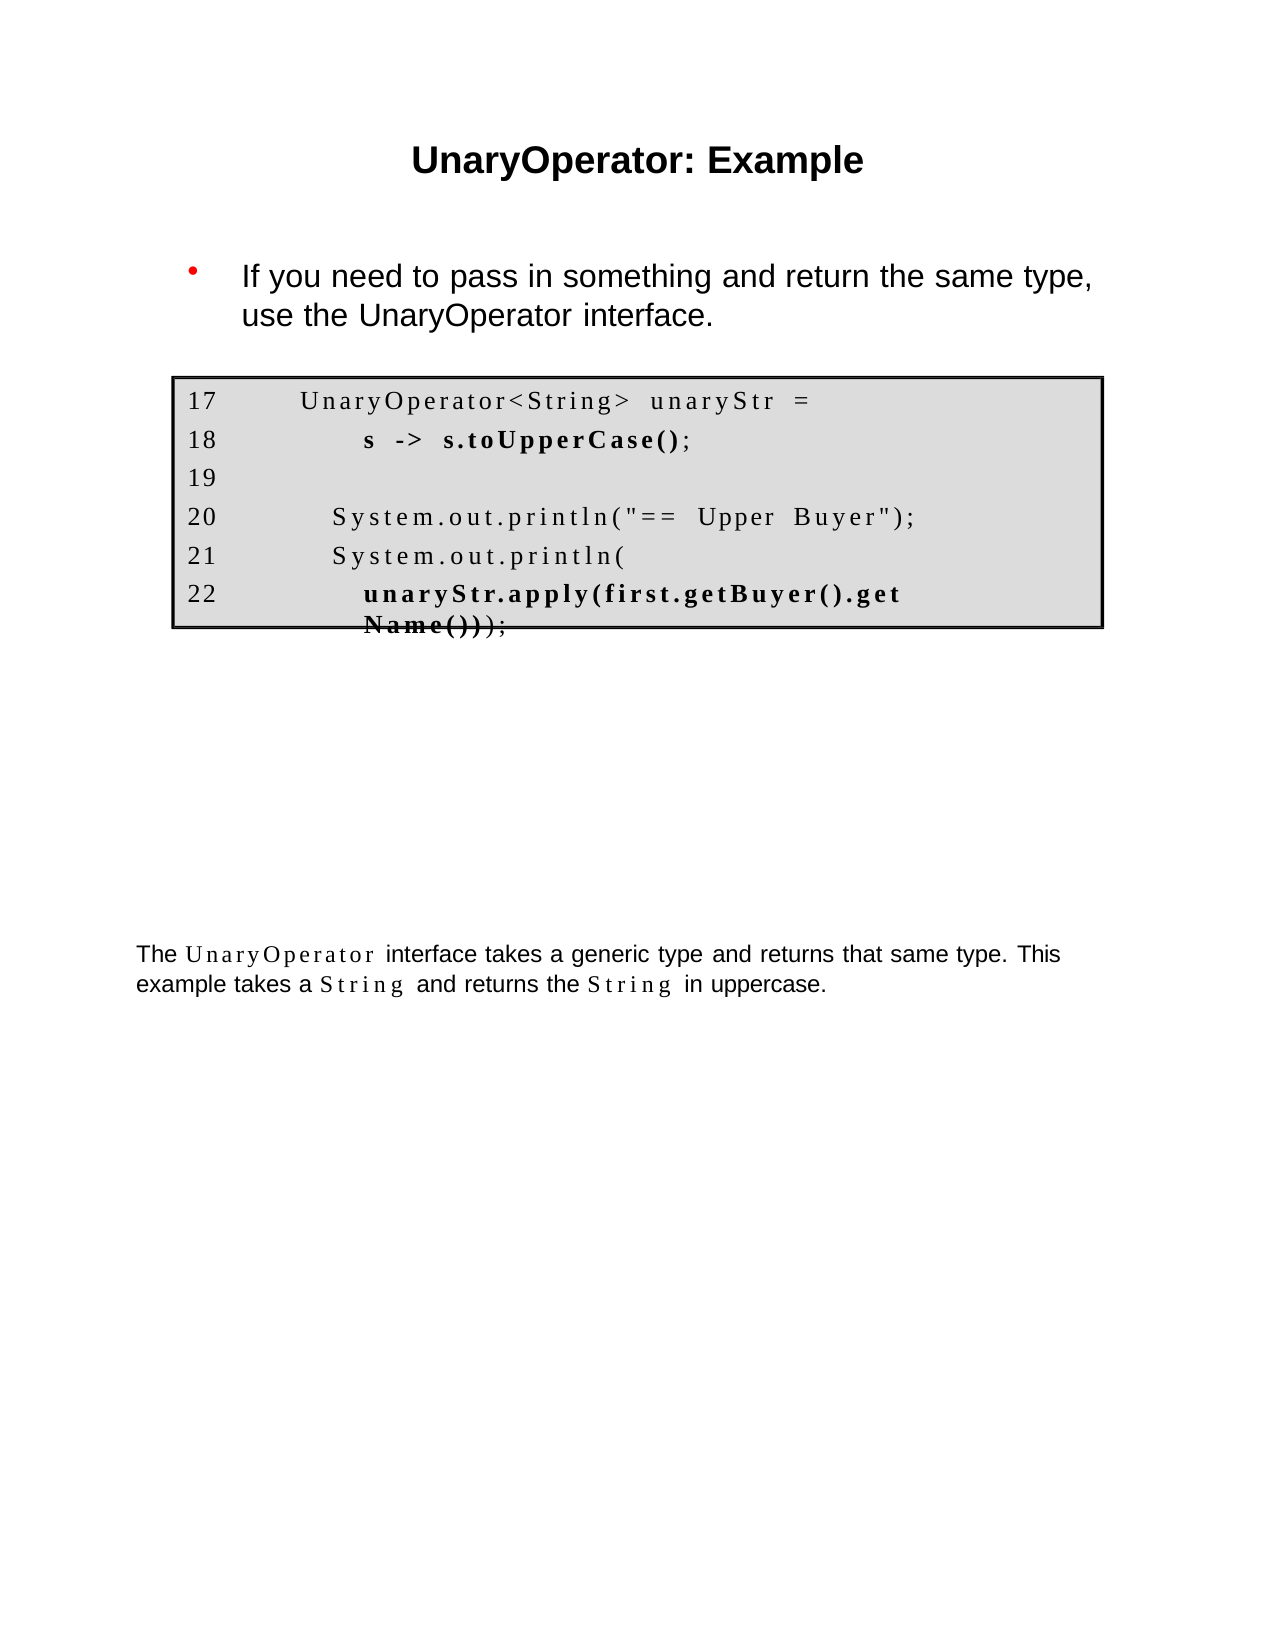

UnaryOperator: Example

If you need to pass in something and return the same type, use the UnaryOperator interface.
17
18
19
20
21
22
UnaryOperator<String> unaryStr =
s -> s.toUpperCase();

System.out.println("== Upper Buyer"); System.out.println(
unaryStr.apply(first.getBuyer().getName()));

The UnaryOperator interface takes a generic type and returns that same type. This example takes a String and returns the String in uppercase.